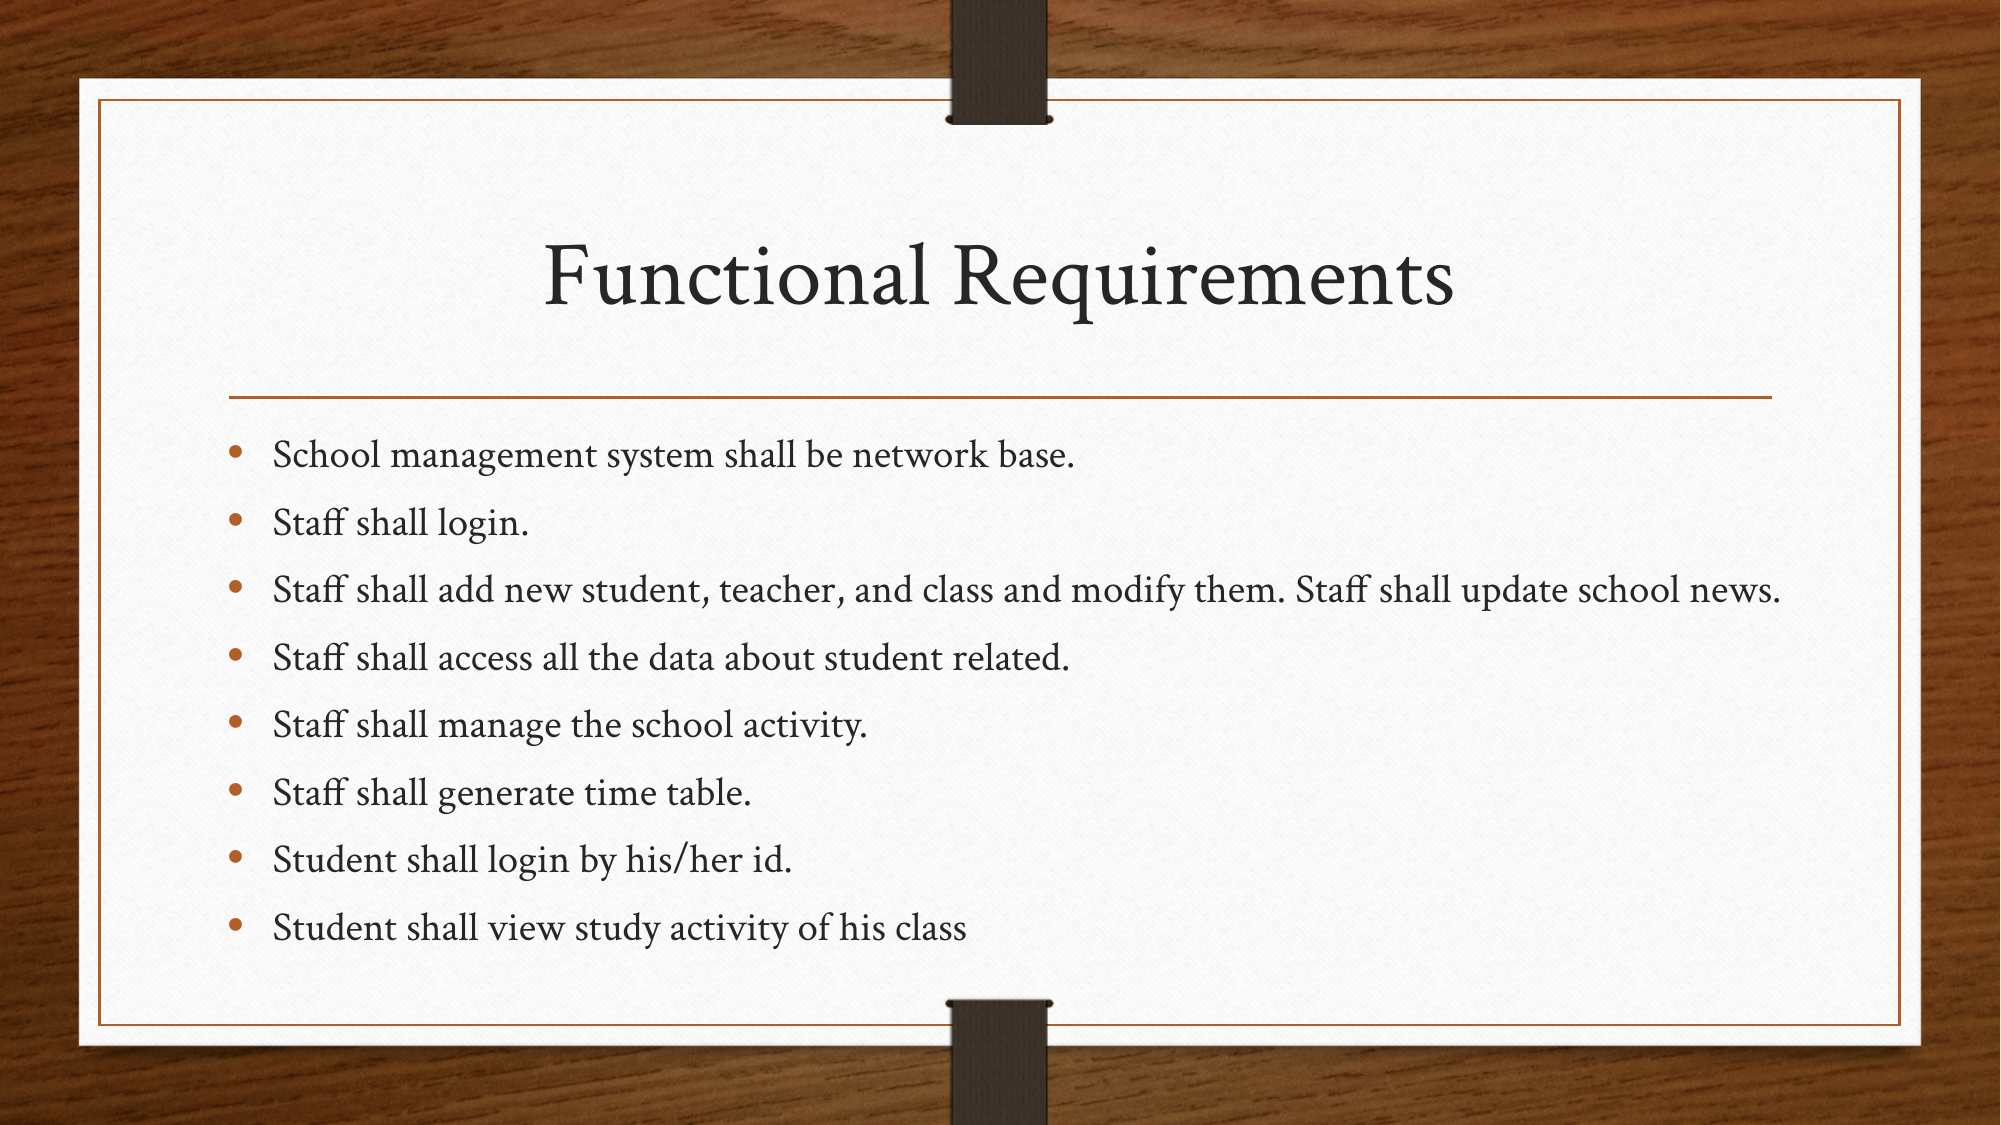

# Functional Requirements
School management system shall be network base.
Staff shall login.
Staff shall add new student, teacher, and class and modify them. Staff shall update school news.
Staff shall access all the data about student related.
Staff shall manage the school activity.
Staff shall generate time table.
Student shall login by his/her id.
Student shall view study activity of his class